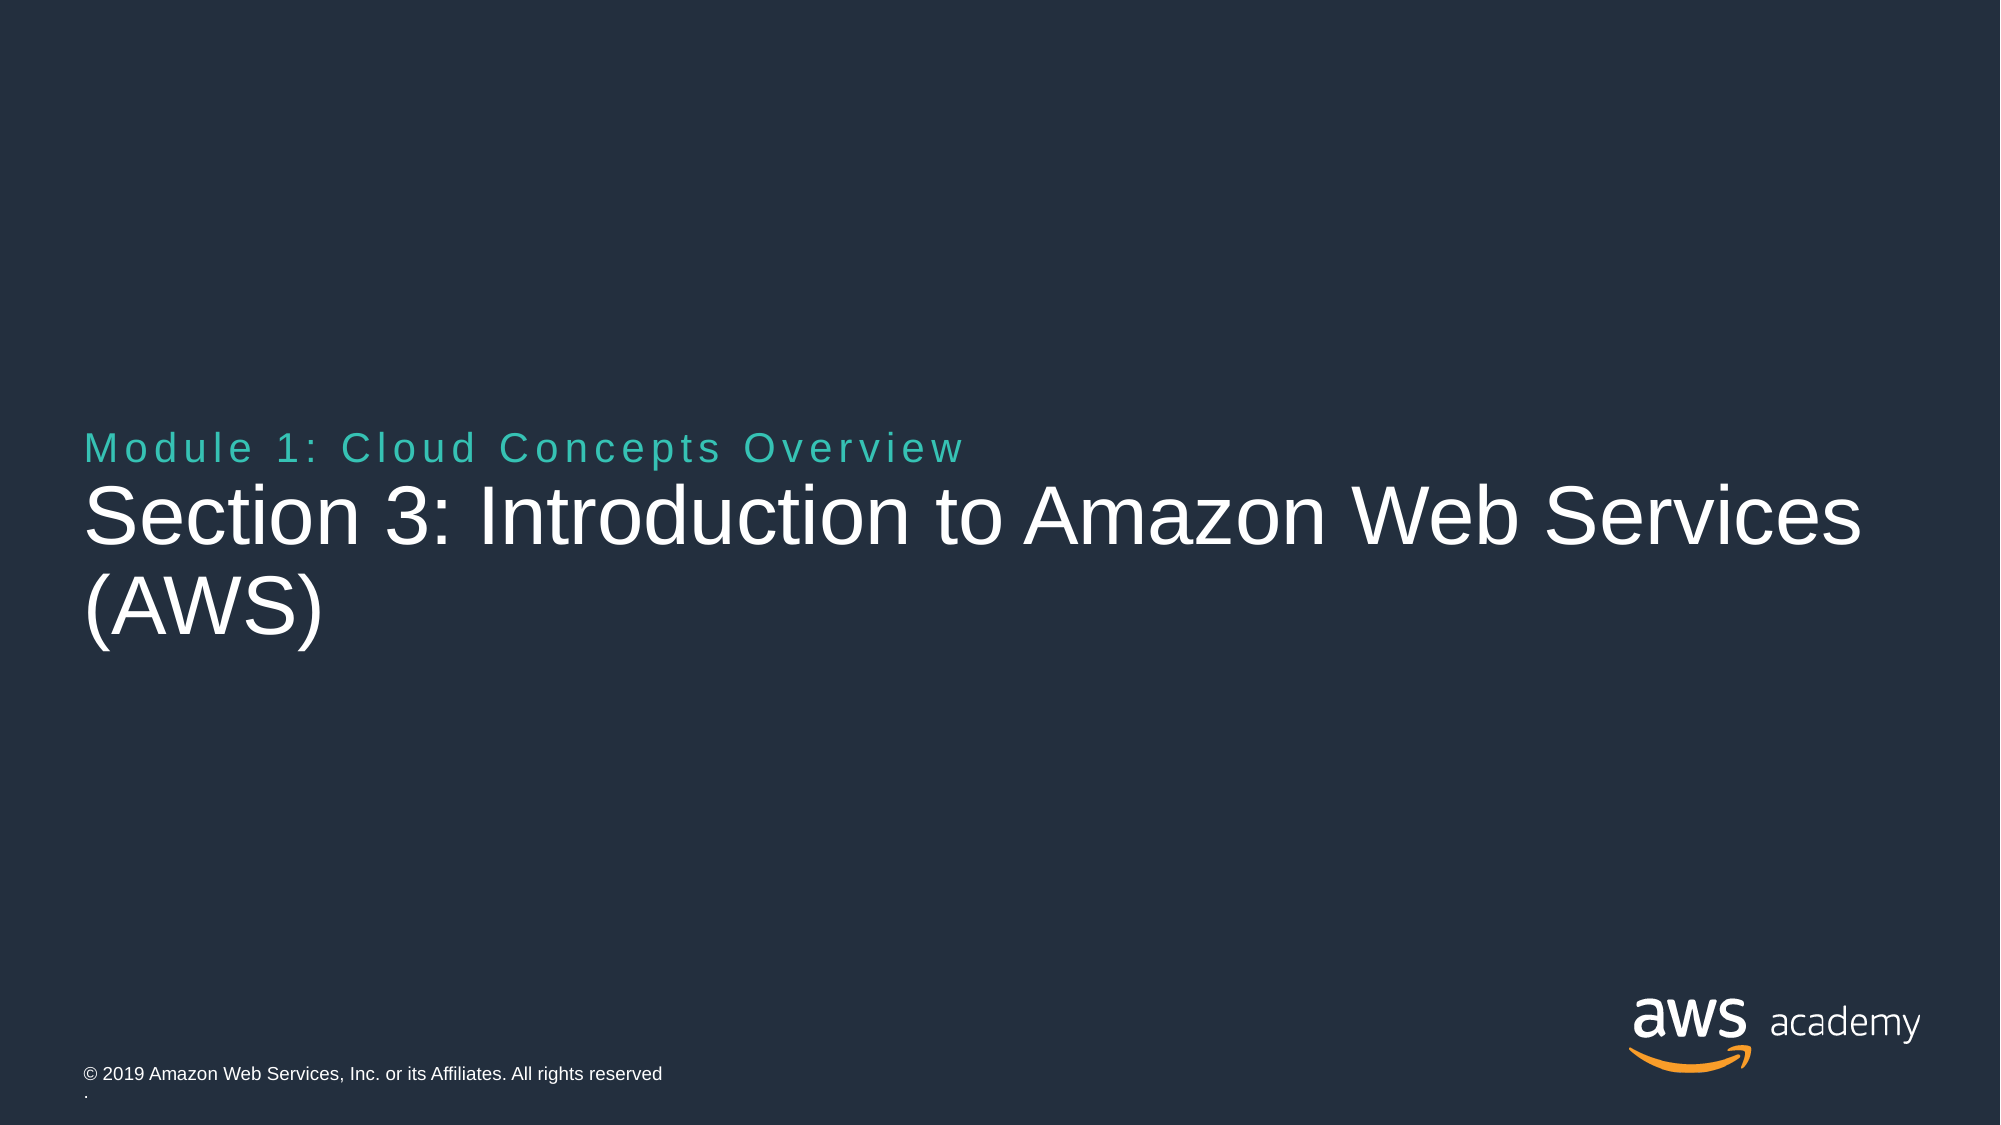

Module 1: Cloud Concepts Overview
# Section 3: Introduction to Amazon Web Services (AWS)
© 2019 Amazon Web Services, Inc. or its Affiliates. All rights reserved.